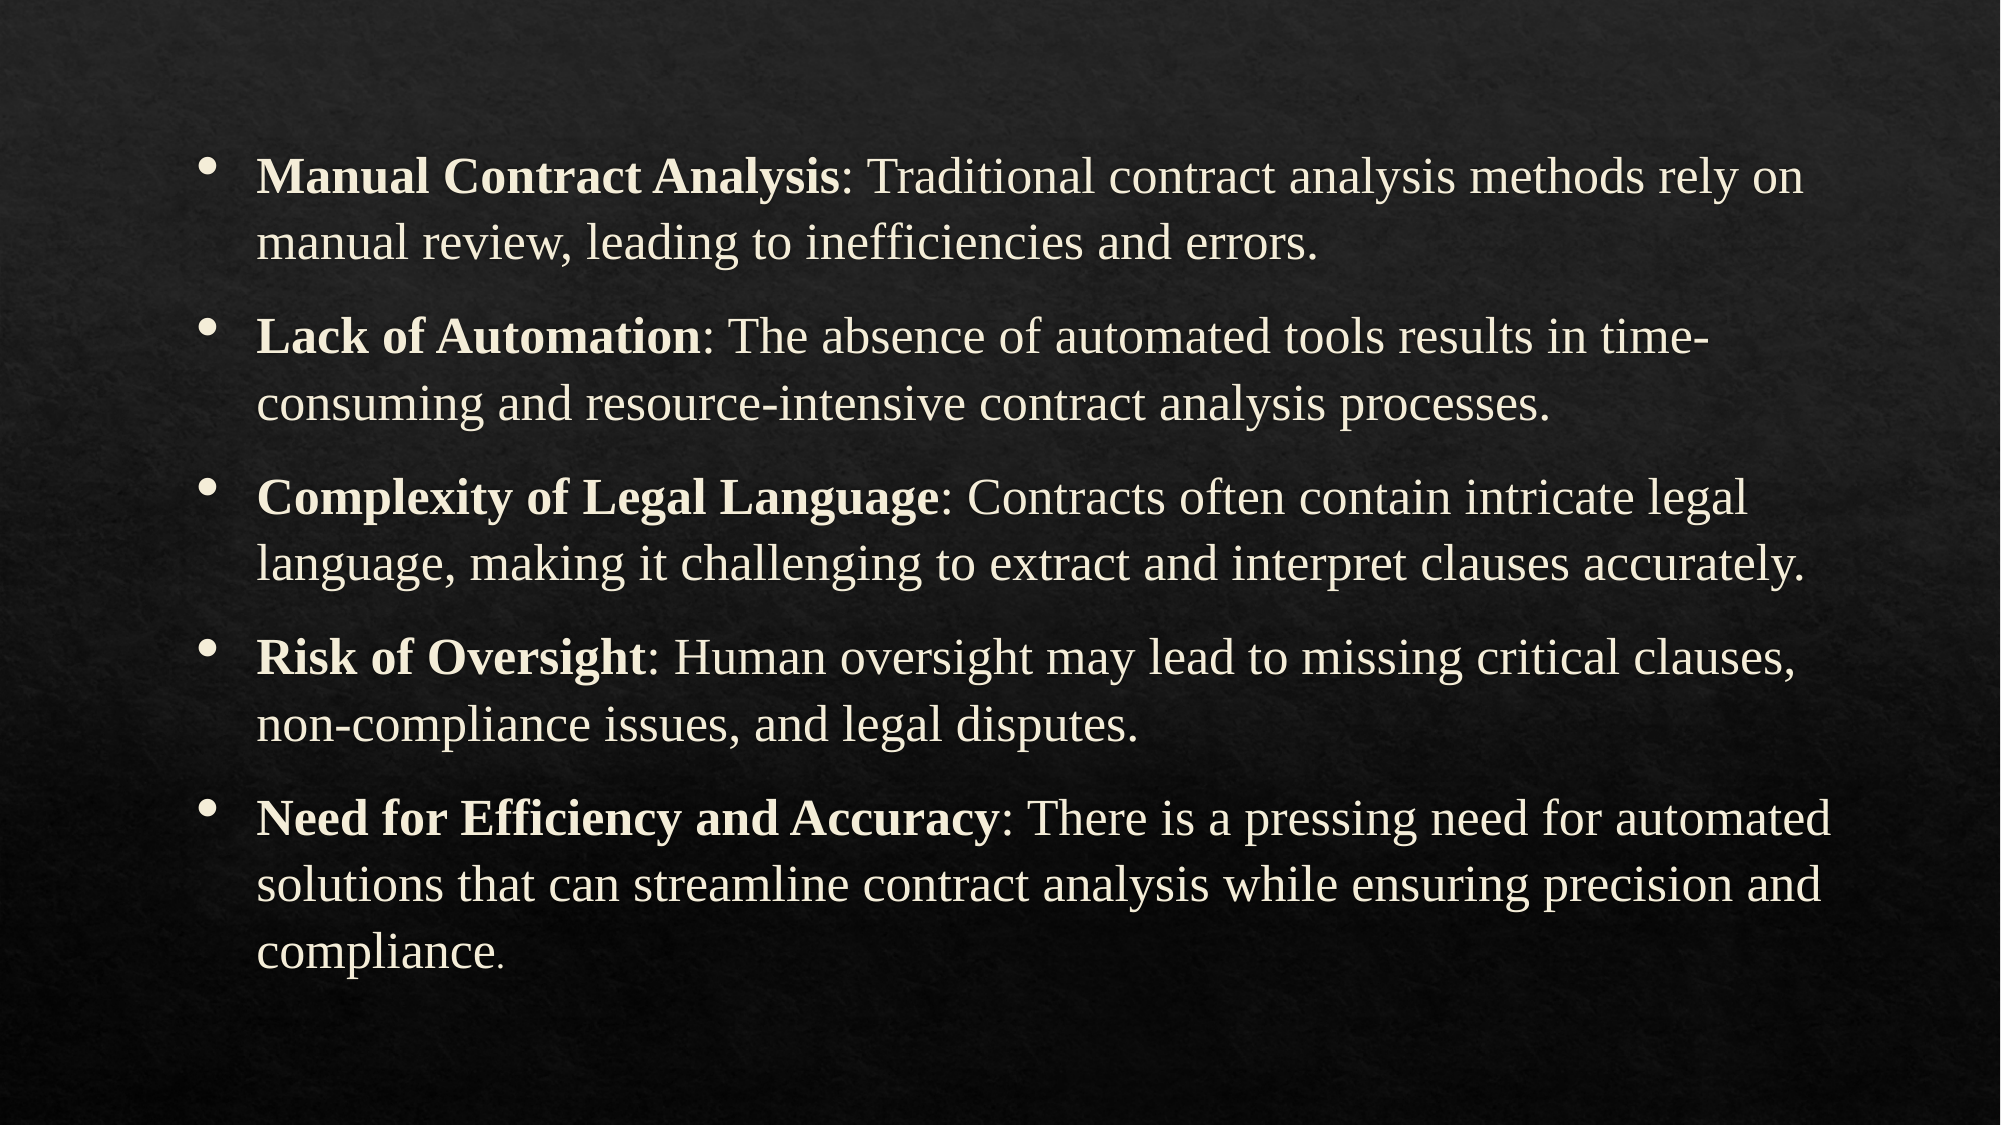

Manual Contract Analysis: Traditional contract analysis methods rely on manual review, leading to inefficiencies and errors.
Lack of Automation: The absence of automated tools results in time-consuming and resource-intensive contract analysis processes.
Complexity of Legal Language: Contracts often contain intricate legal language, making it challenging to extract and interpret clauses accurately.
Risk of Oversight: Human oversight may lead to missing critical clauses, non-compliance issues, and legal disputes.
Need for Efficiency and Accuracy: There is a pressing need for automated solutions that can streamline contract analysis while ensuring precision and compliance.